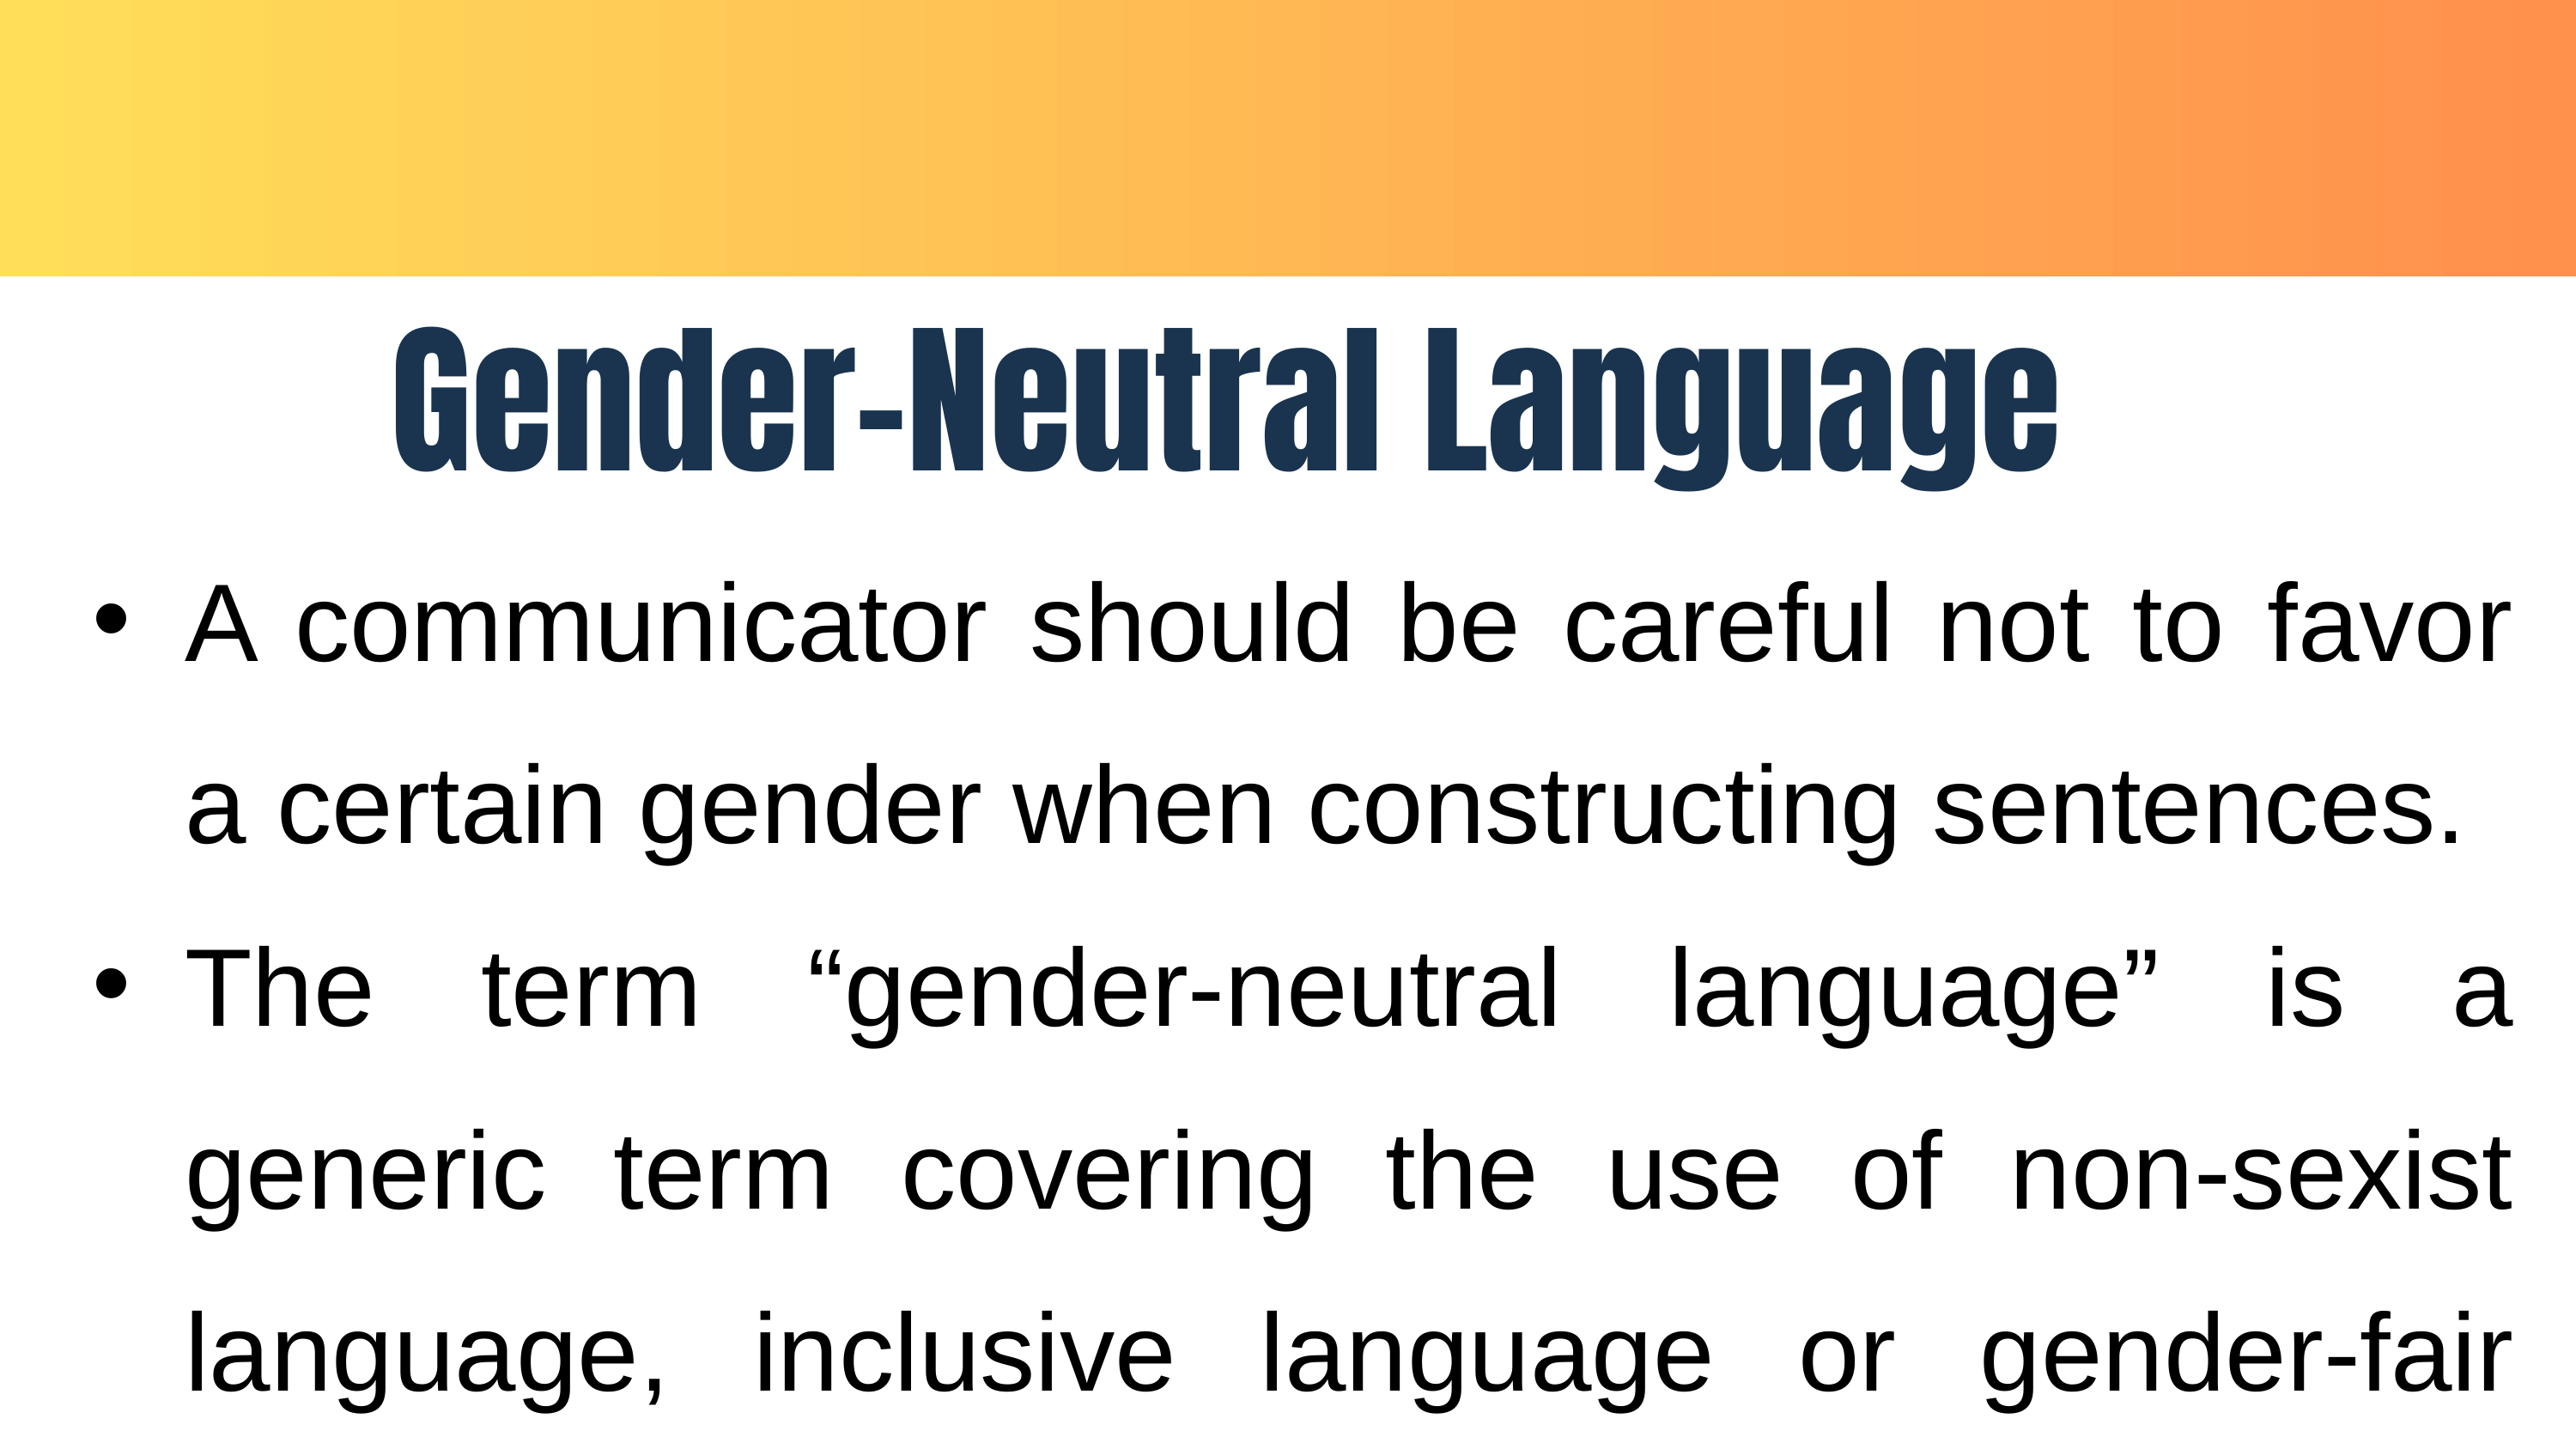

Gender-Neutral Language
A communicator should be careful not to favor a certain gender when constructing sentences.
The term “gender-neutral language” is a generic term covering the use of non-sexist language, inclusive language or gender-fair language.